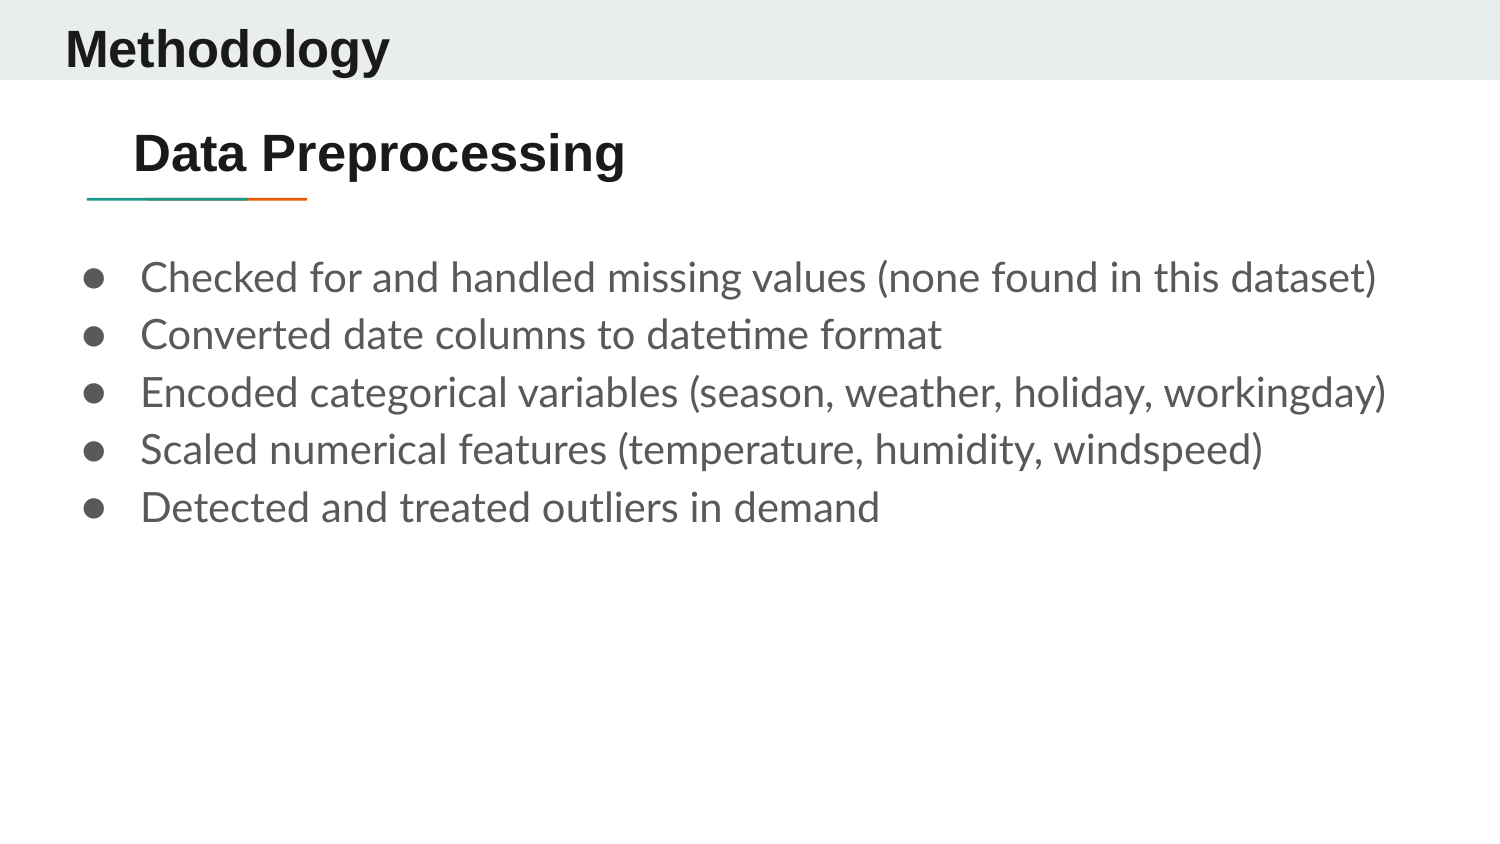

# Methodology
Data Preprocessing
Checked for and handled missing values (none found in this dataset)
Converted date columns to datetime format
Encoded categorical variables (season, weather, holiday, workingday)
Scaled numerical features (temperature, humidity, windspeed)
Detected and treated outliers in demand